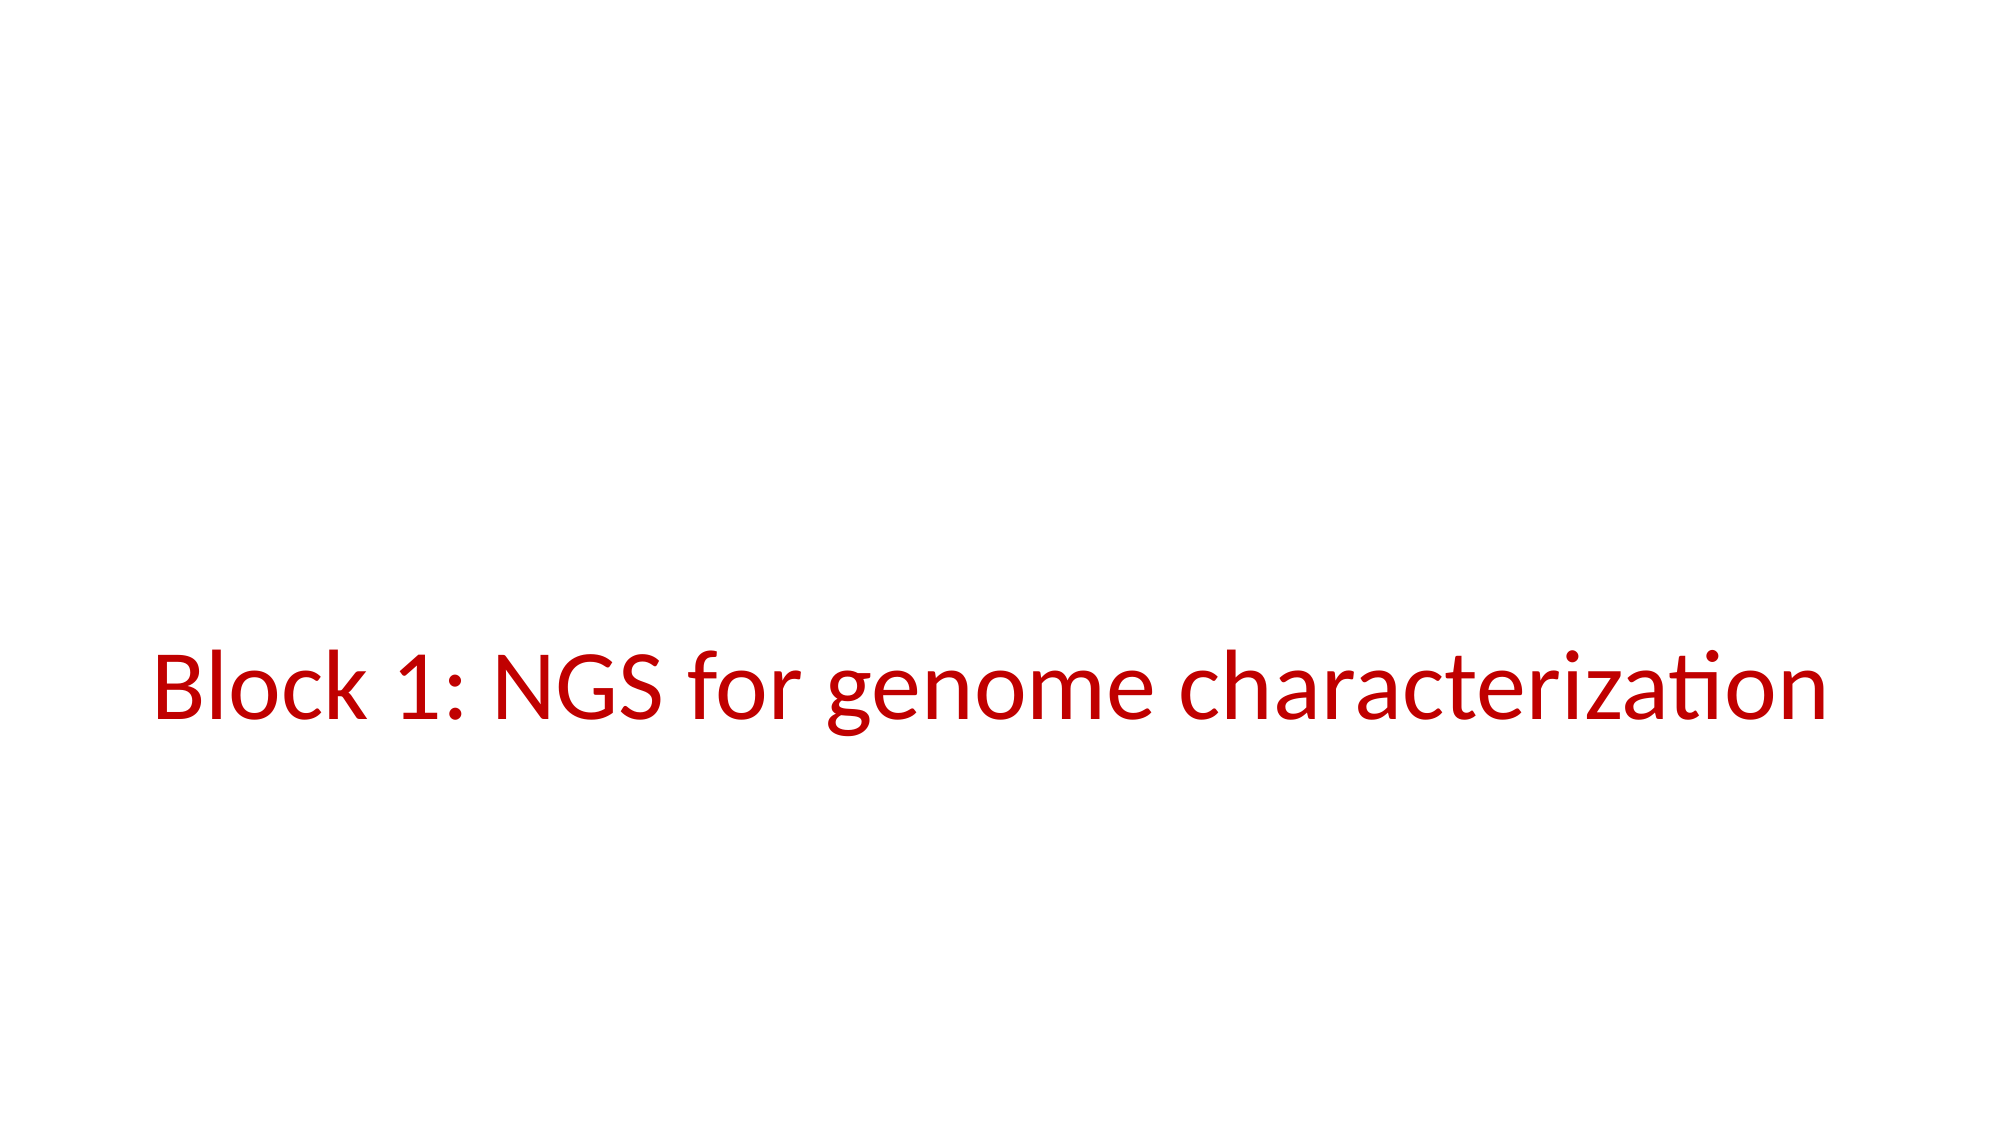

# Block 1: NGS for genome characterization